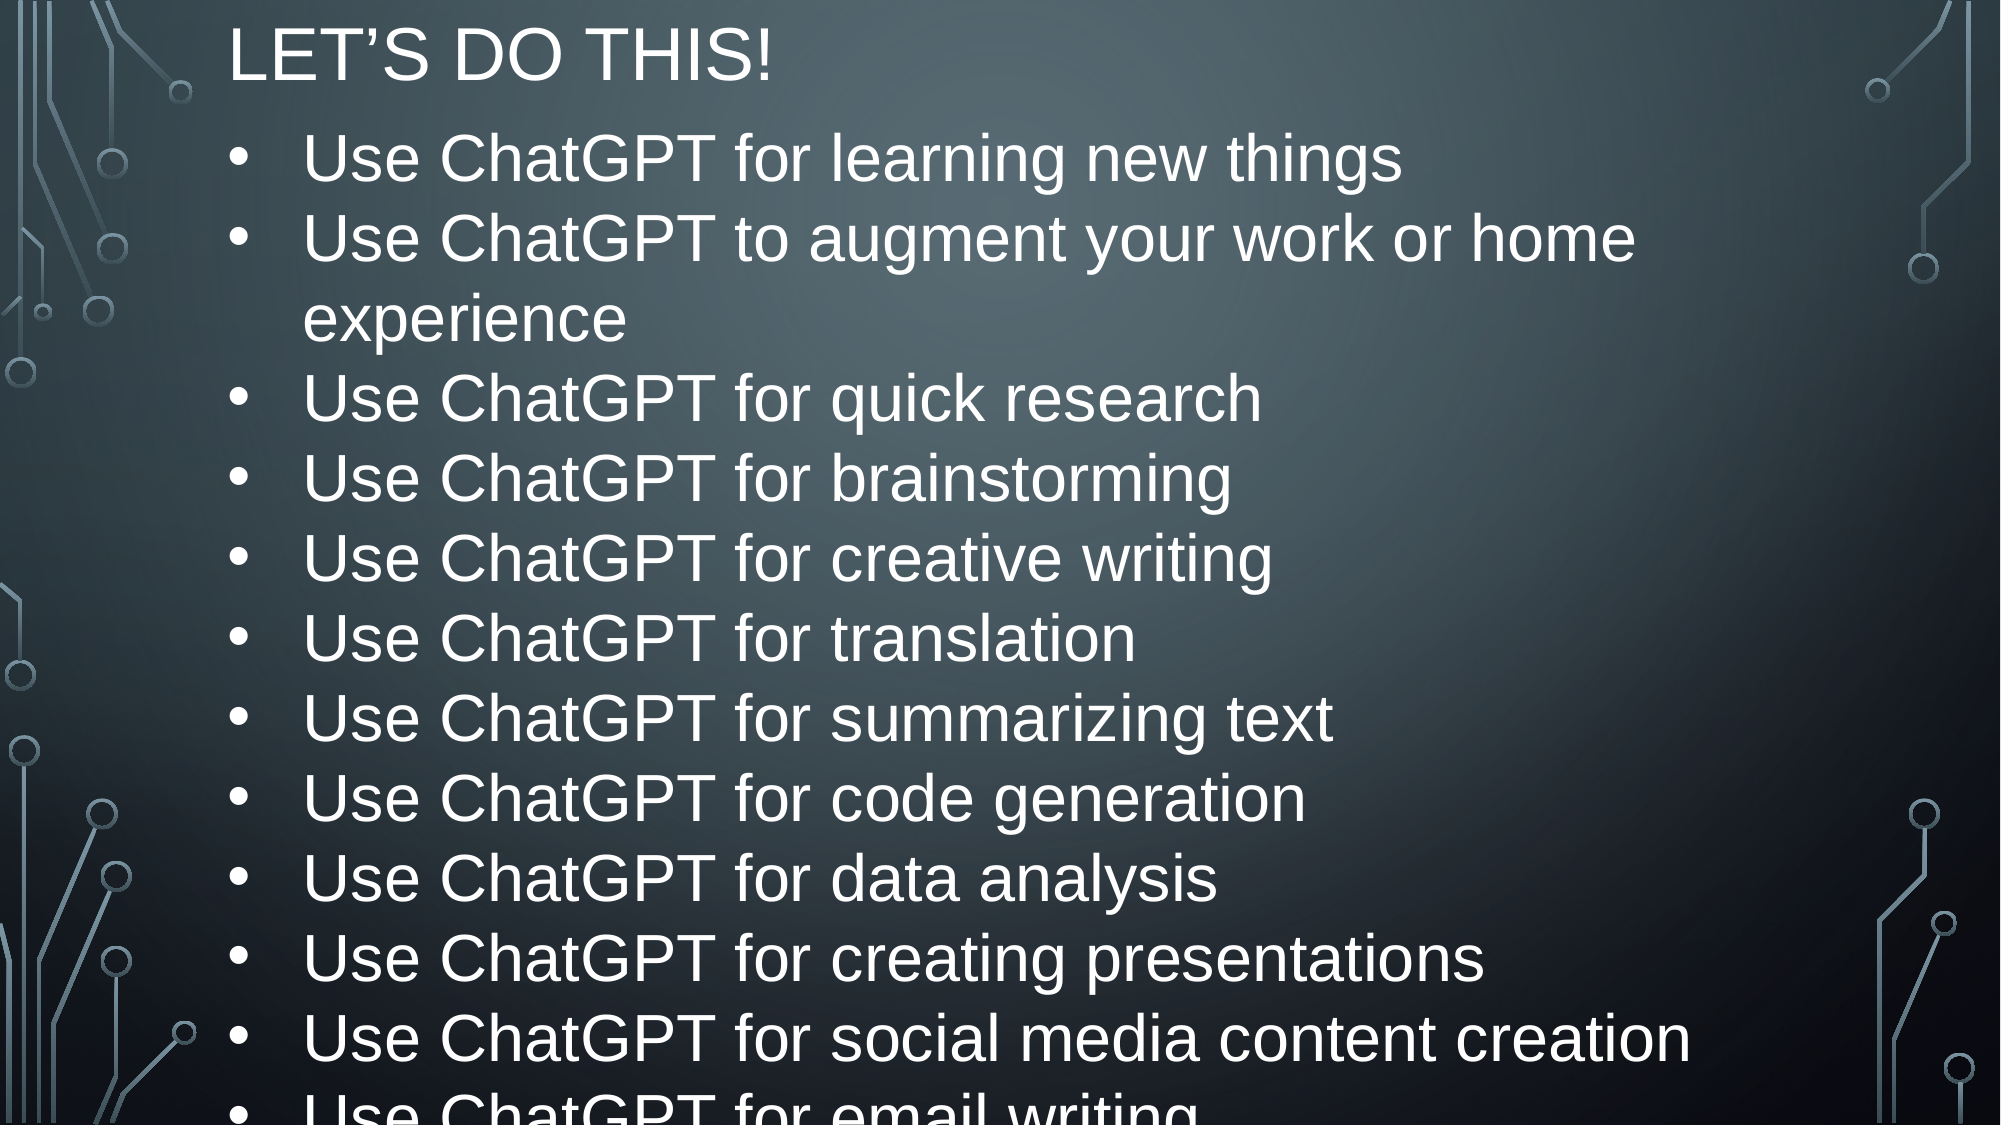

# Let’s do this!
Use ChatGPT for learning new things
Use ChatGPT to augment your work or home experience
Use ChatGPT for quick research
Use ChatGPT for brainstorming
Use ChatGPT for creative writing
Use ChatGPT for translation
Use ChatGPT for summarizing text
Use ChatGPT for code generation
Use ChatGPT for data analysis
Use ChatGPT for creating presentations
Use ChatGPT for social media content creation
Use ChatGPT for email writing